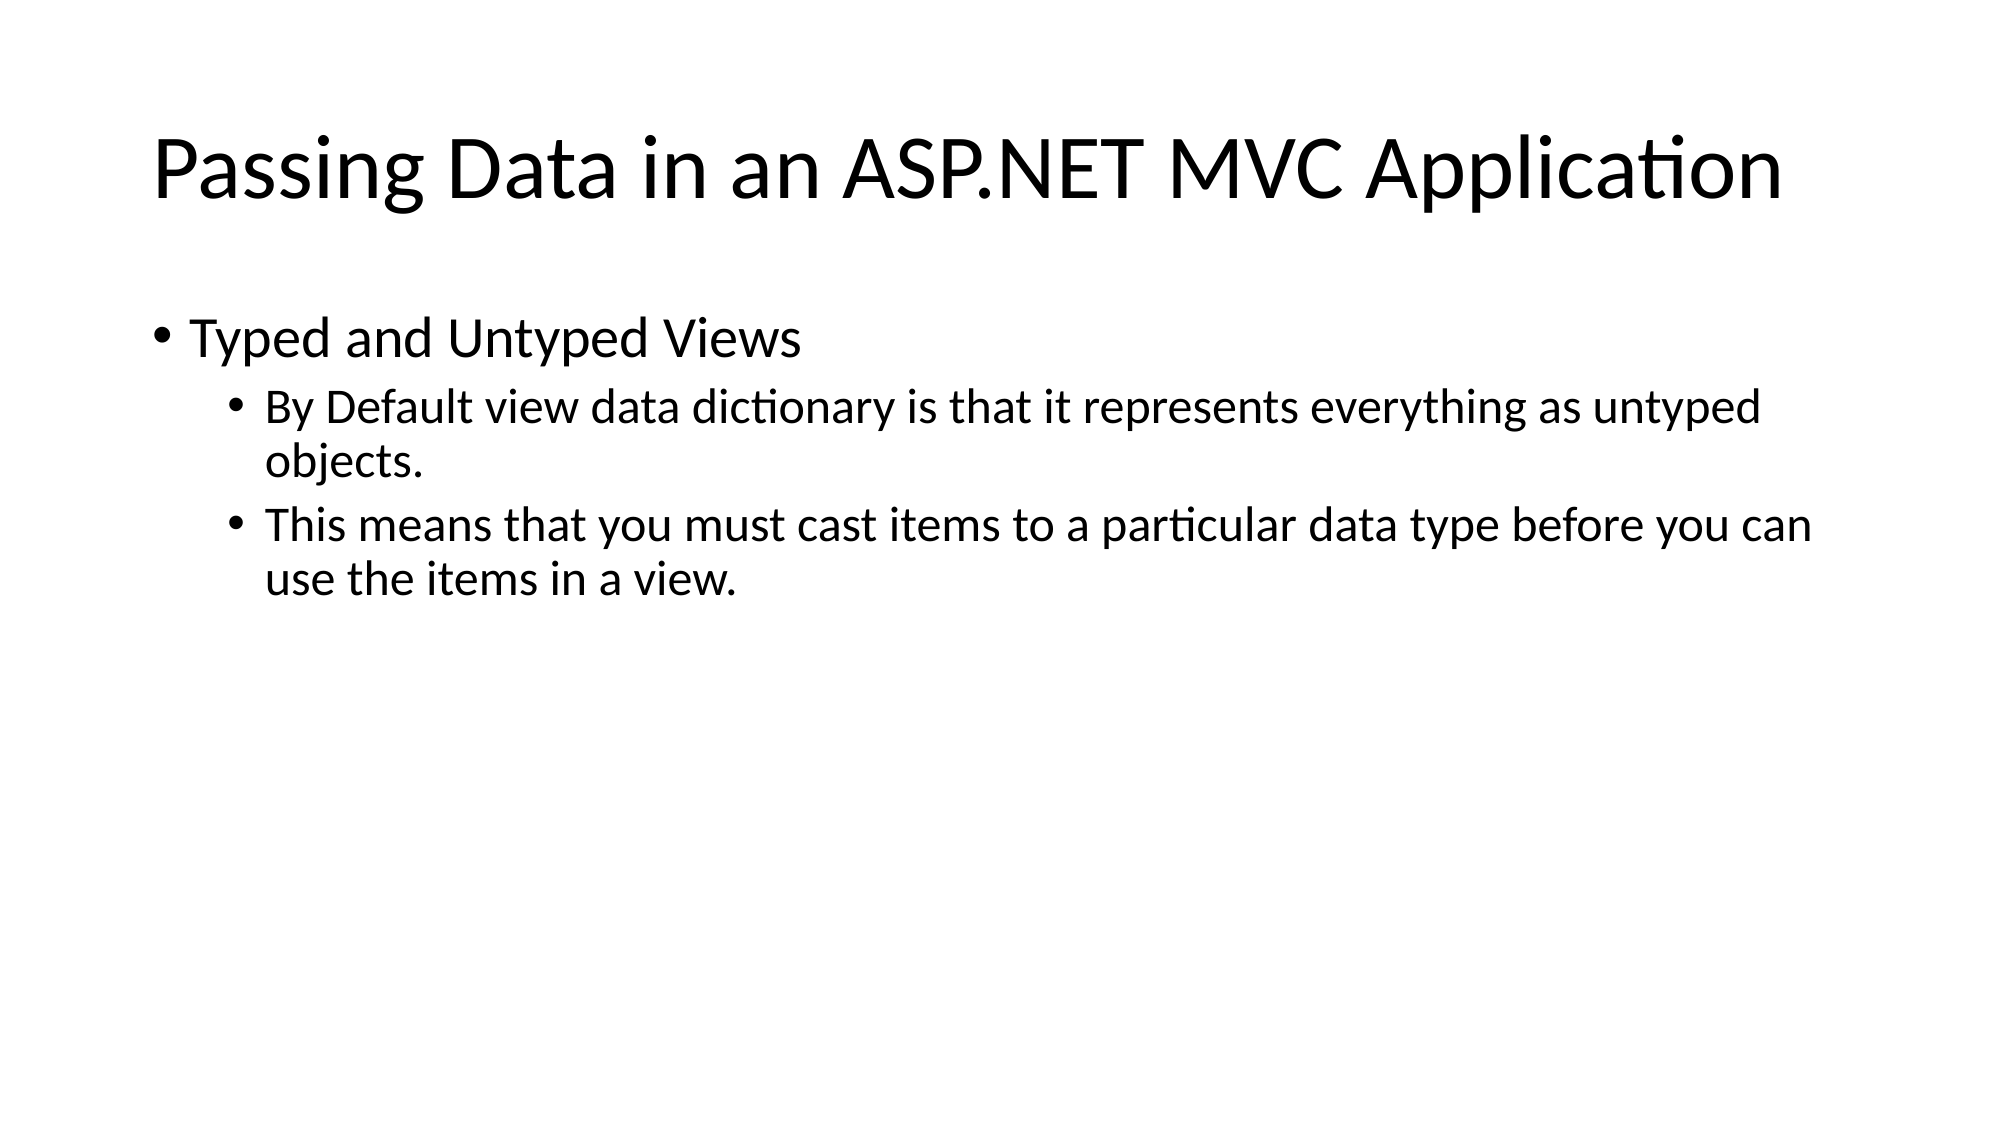

# Passing Data in an ASP.NET MVC Application
Typed and Untyped Views
By Default view data dictionary is that it represents everything as untyped objects.
This means that you must cast items to a particular data type before you can use the items in a view.